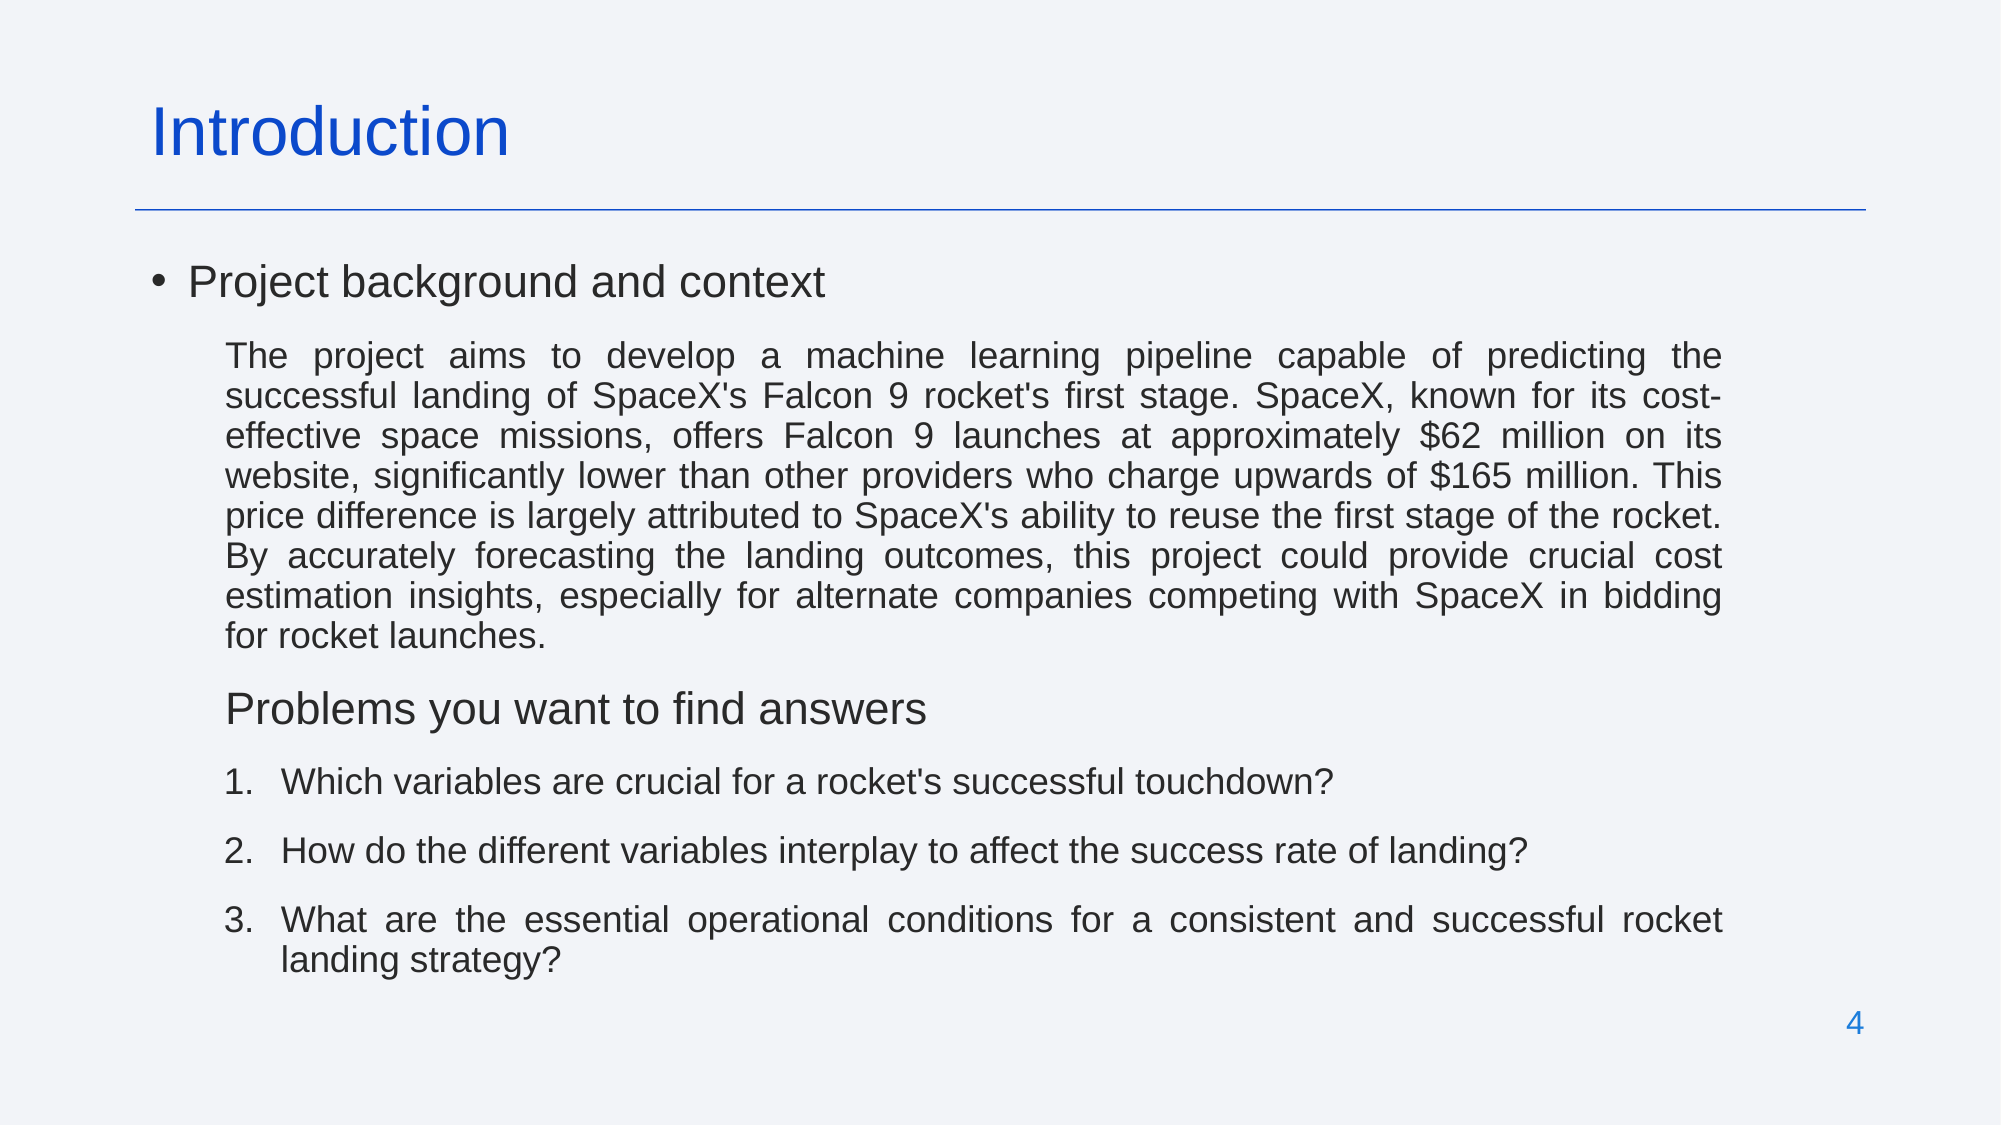

Introduction
Project background and context
The project aims to develop a machine learning pipeline capable of predicting the successful landing of SpaceX's Falcon 9 rocket's first stage. SpaceX, known for its cost-effective space missions, offers Falcon 9 launches at approximately $62 million on its website, significantly lower than other providers who charge upwards of $165 million. This price difference is largely attributed to SpaceX's ability to reuse the first stage of the rocket. By accurately forecasting the landing outcomes, this project could provide crucial cost estimation insights, especially for alternate companies competing with SpaceX in bidding for rocket launches.
Problems you want to find answers
Which variables are crucial for a rocket's successful touchdown?
How do the different variables interplay to affect the success rate of landing?
What are the essential operational conditions for a consistent and successful rocket landing strategy?
4